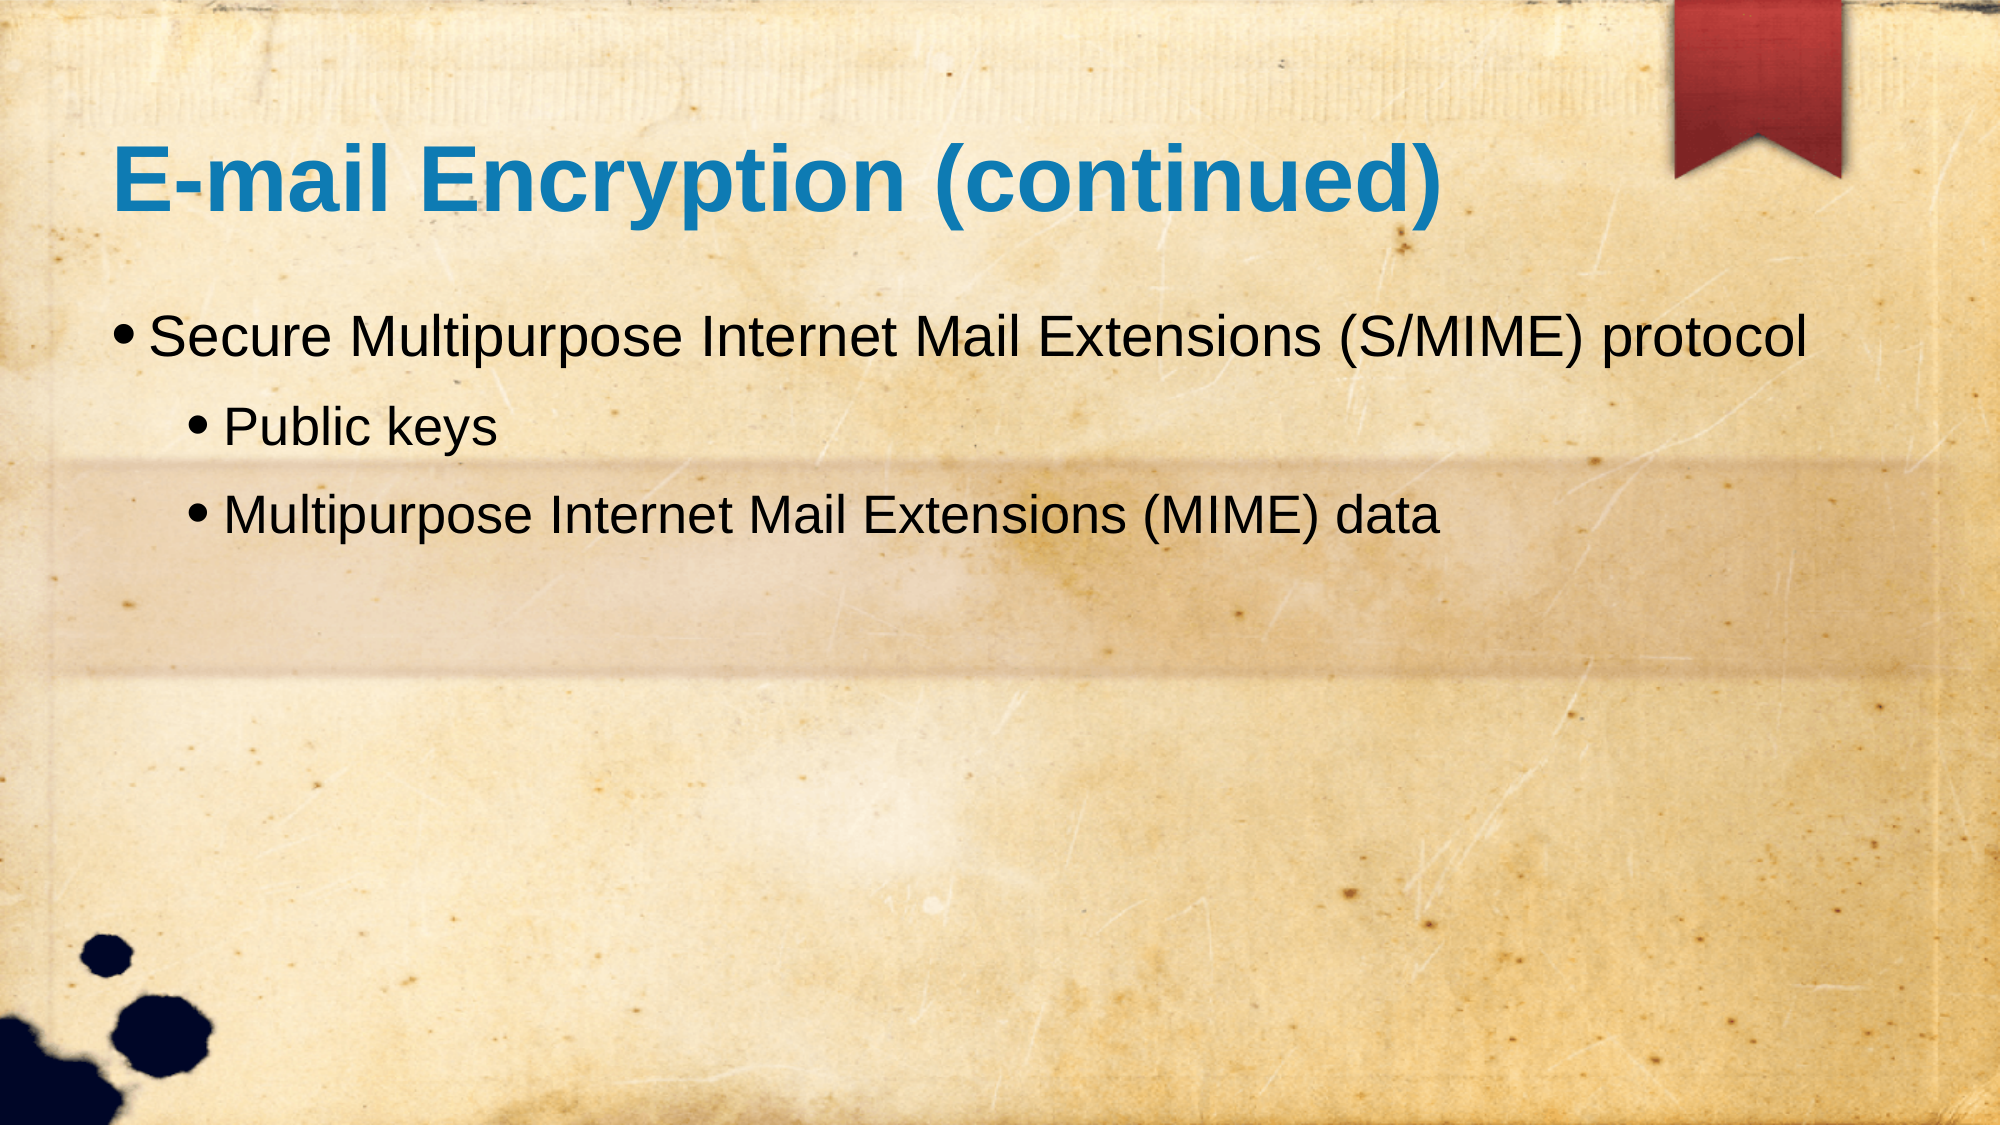

E-mail Encryption (continued)
Secure Multipurpose Internet Mail Extensions (S/MIME) protocol
Public keys
Multipurpose Internet Mail Extensions (MIME) data